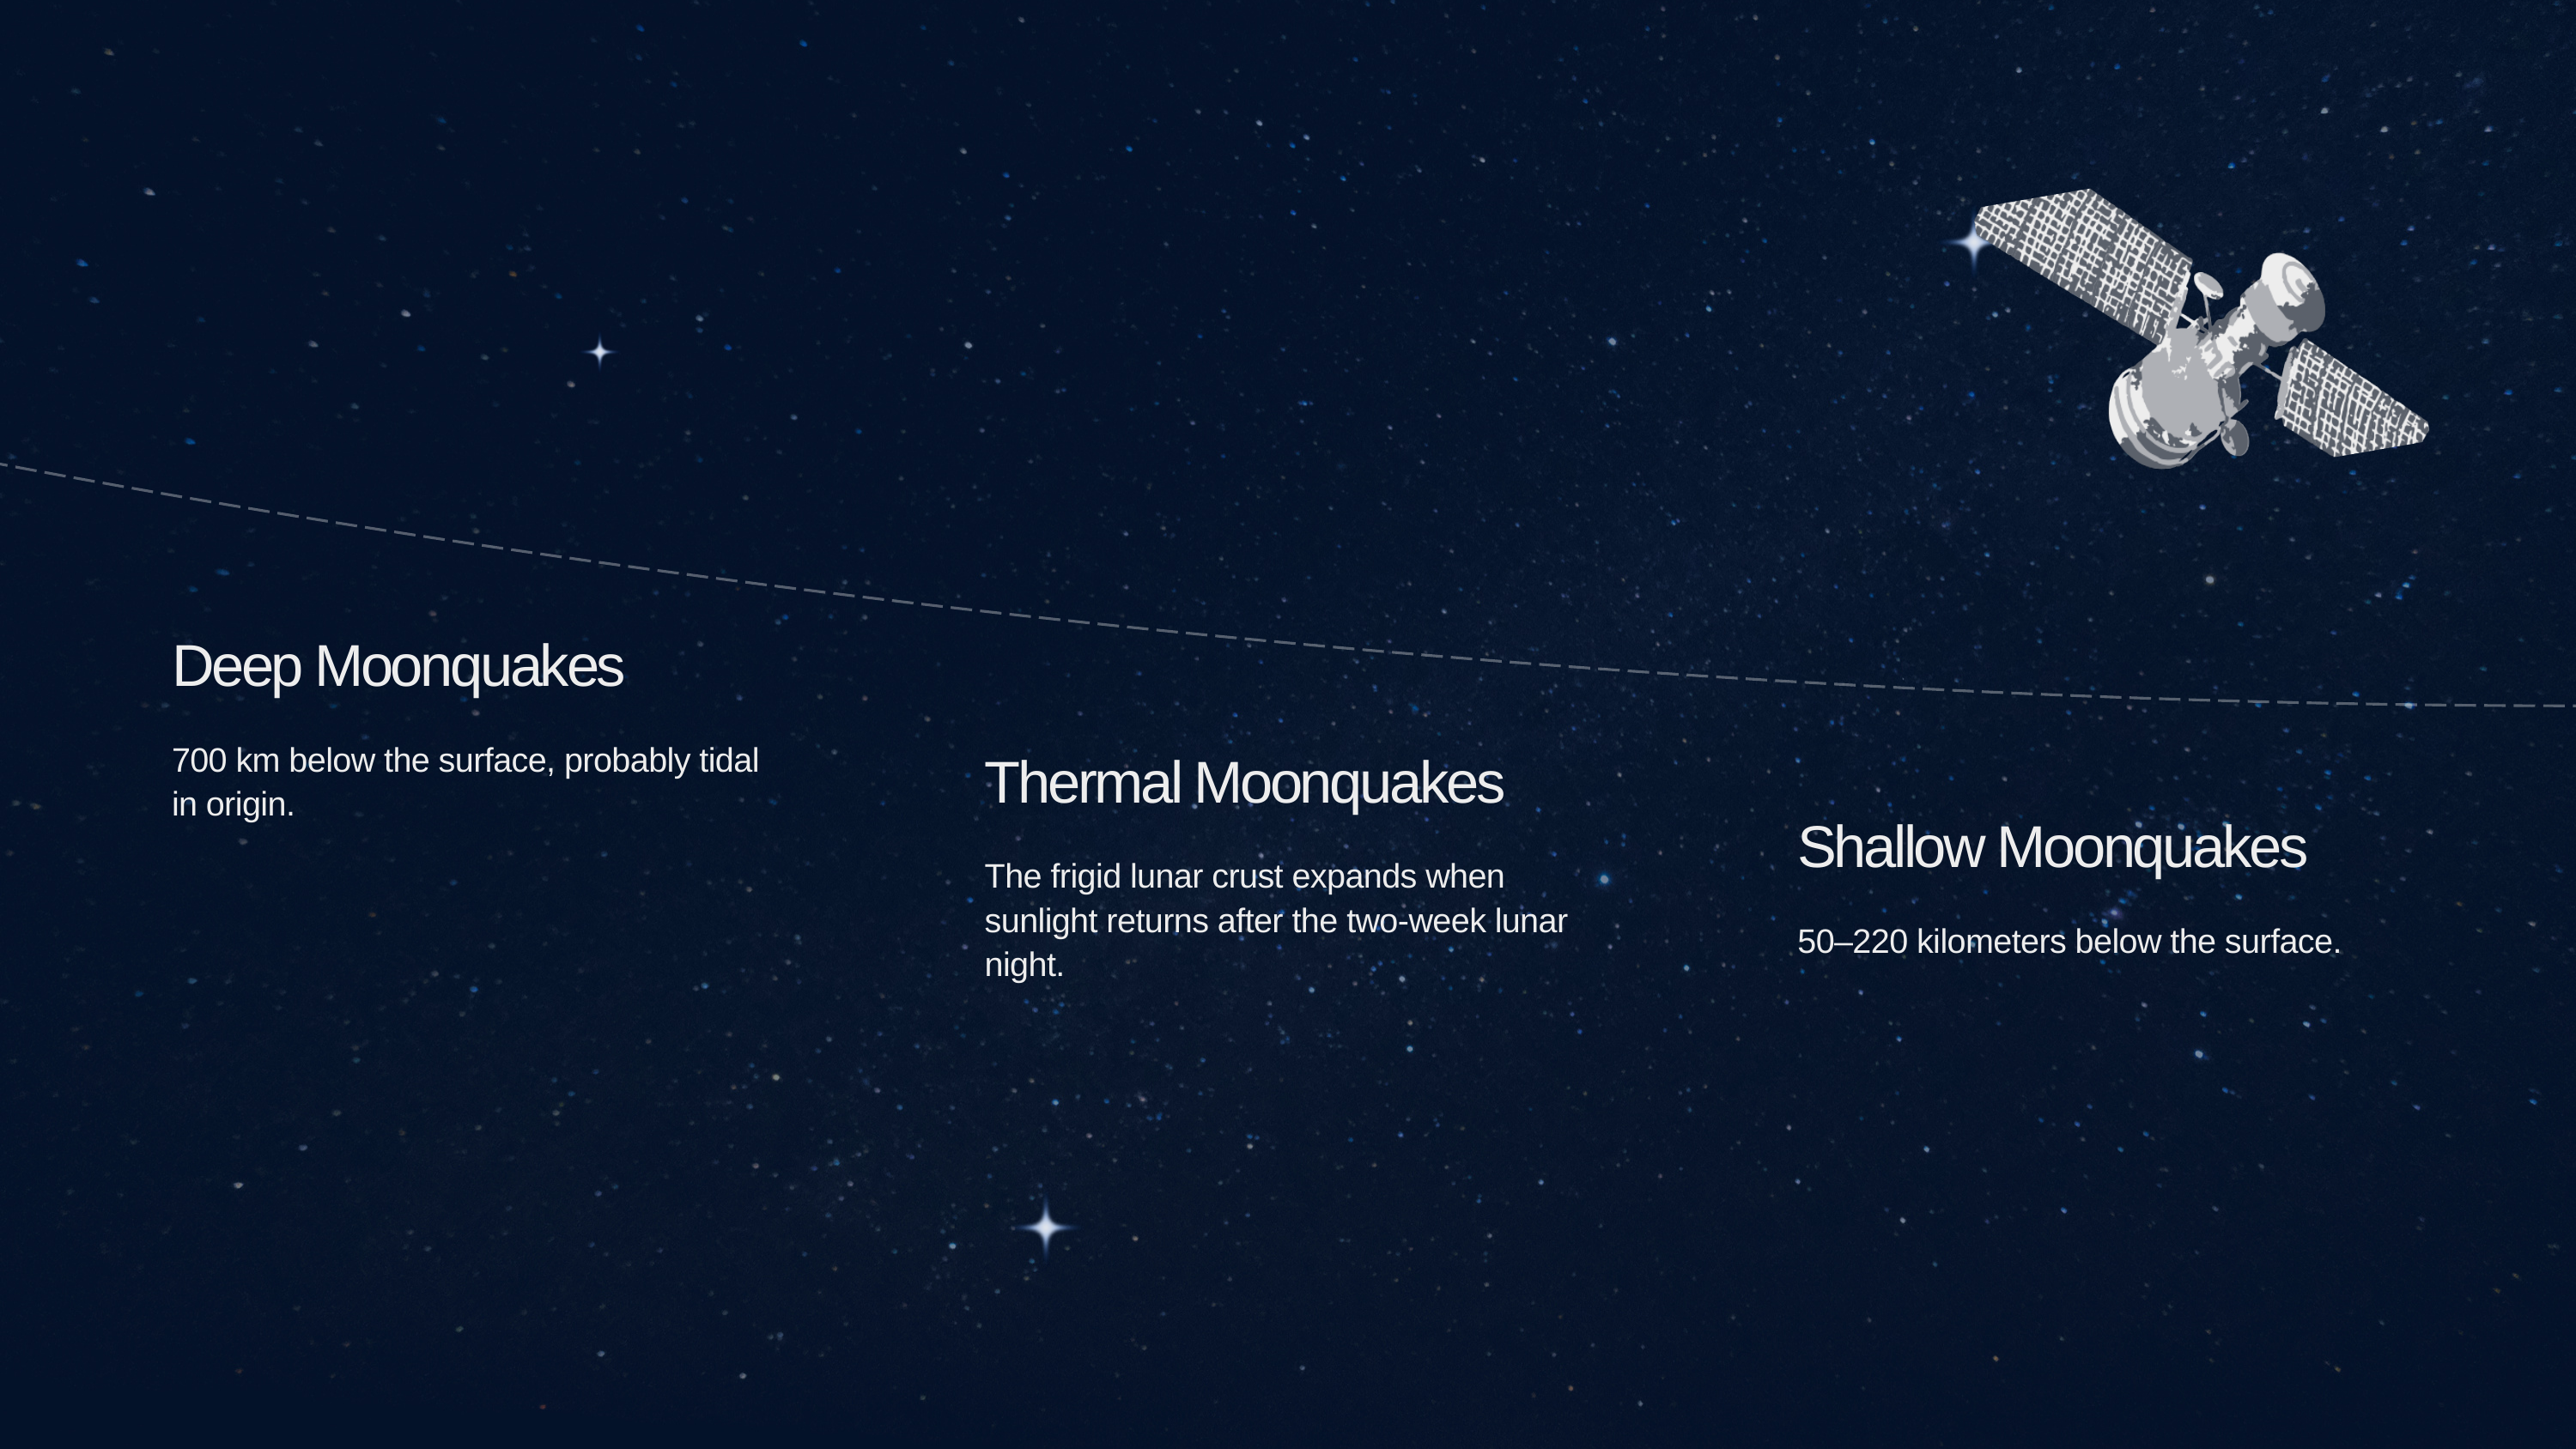

Deep Moonquakes
700 km below the surface, probably tidal in origin.
Thermal Moonquakes
The frigid lunar crust expands when sunlight returns after the two-week lunar night.
Shallow Moonquakes
50–220 kilometers below the surface.